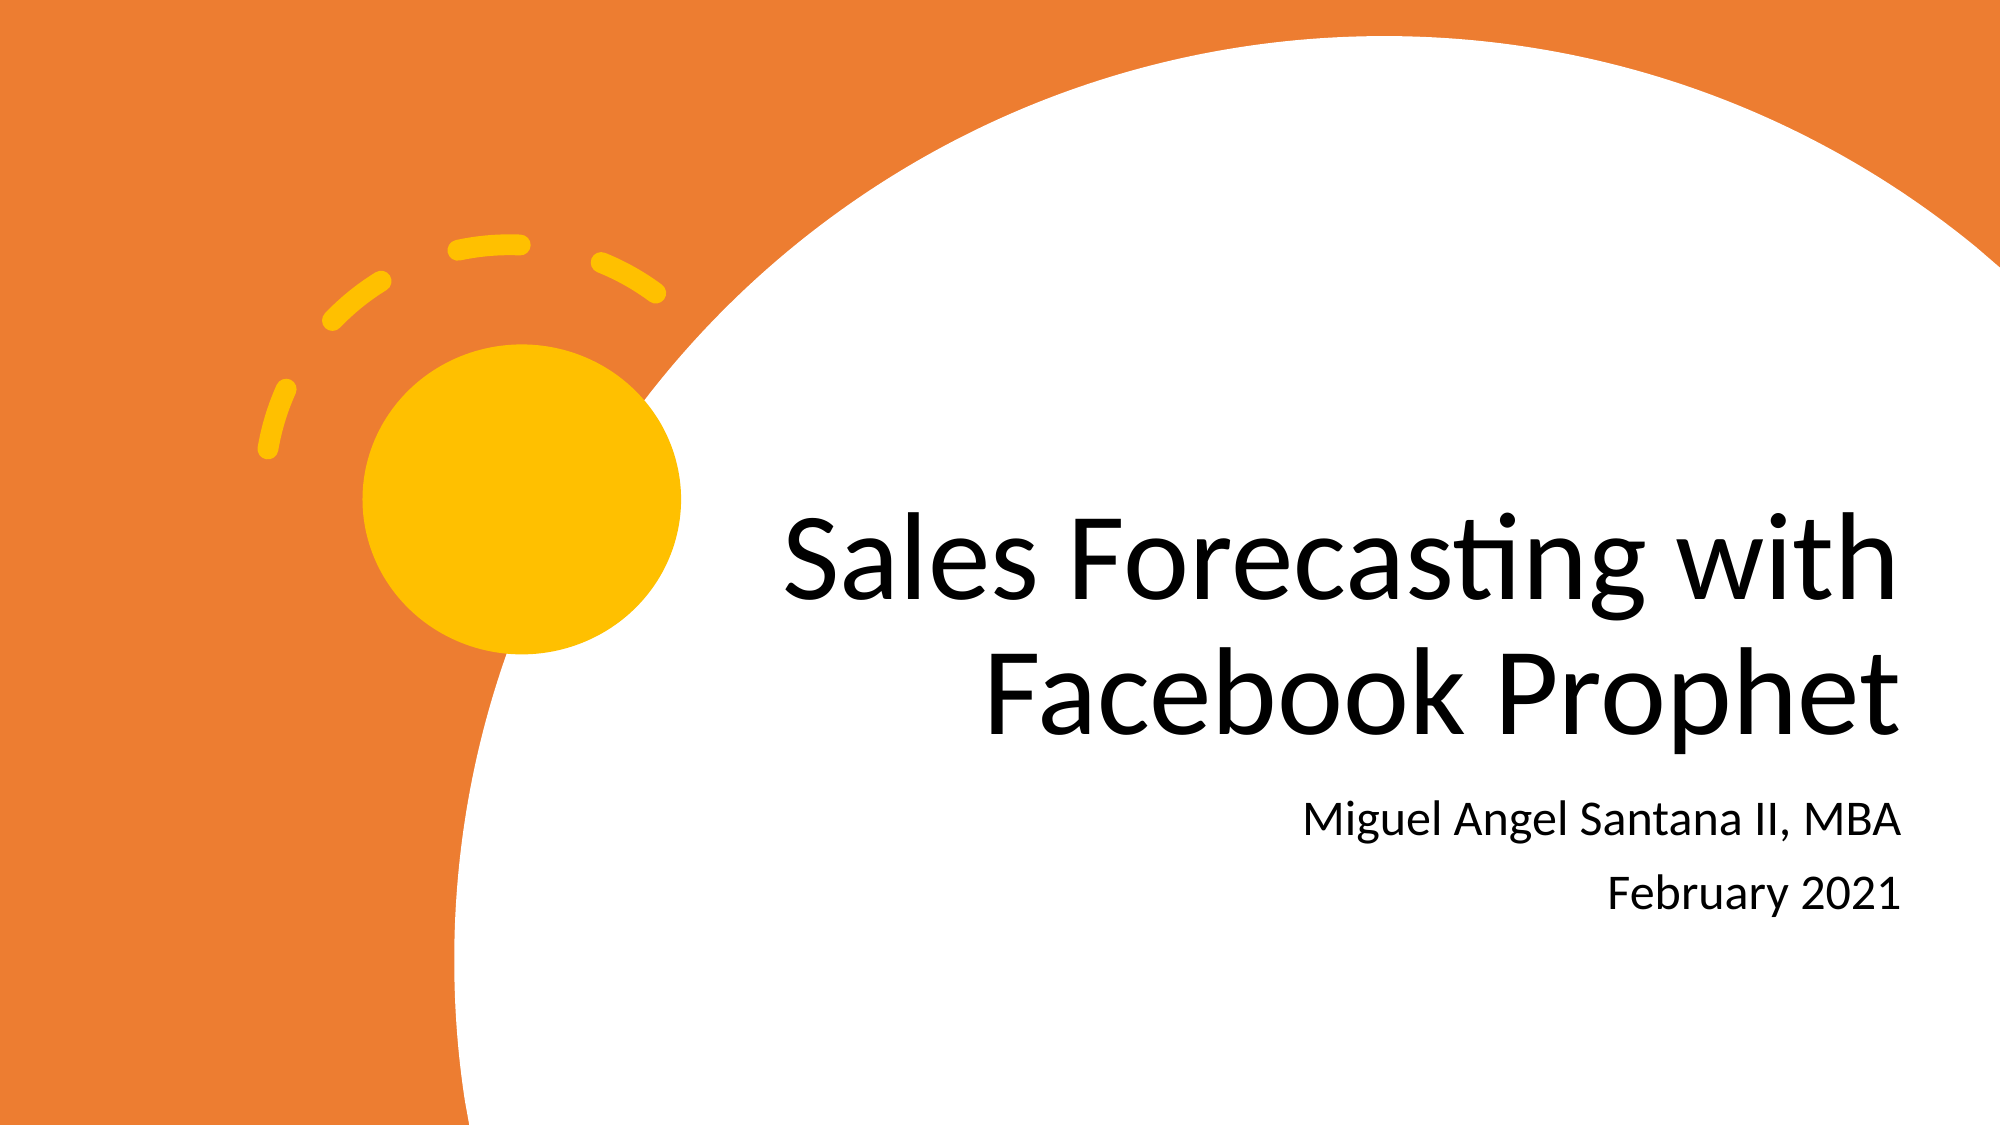

# Sales Forecasting with Facebook Prophet

Miguel Angel Santana II, MBA
February 2021